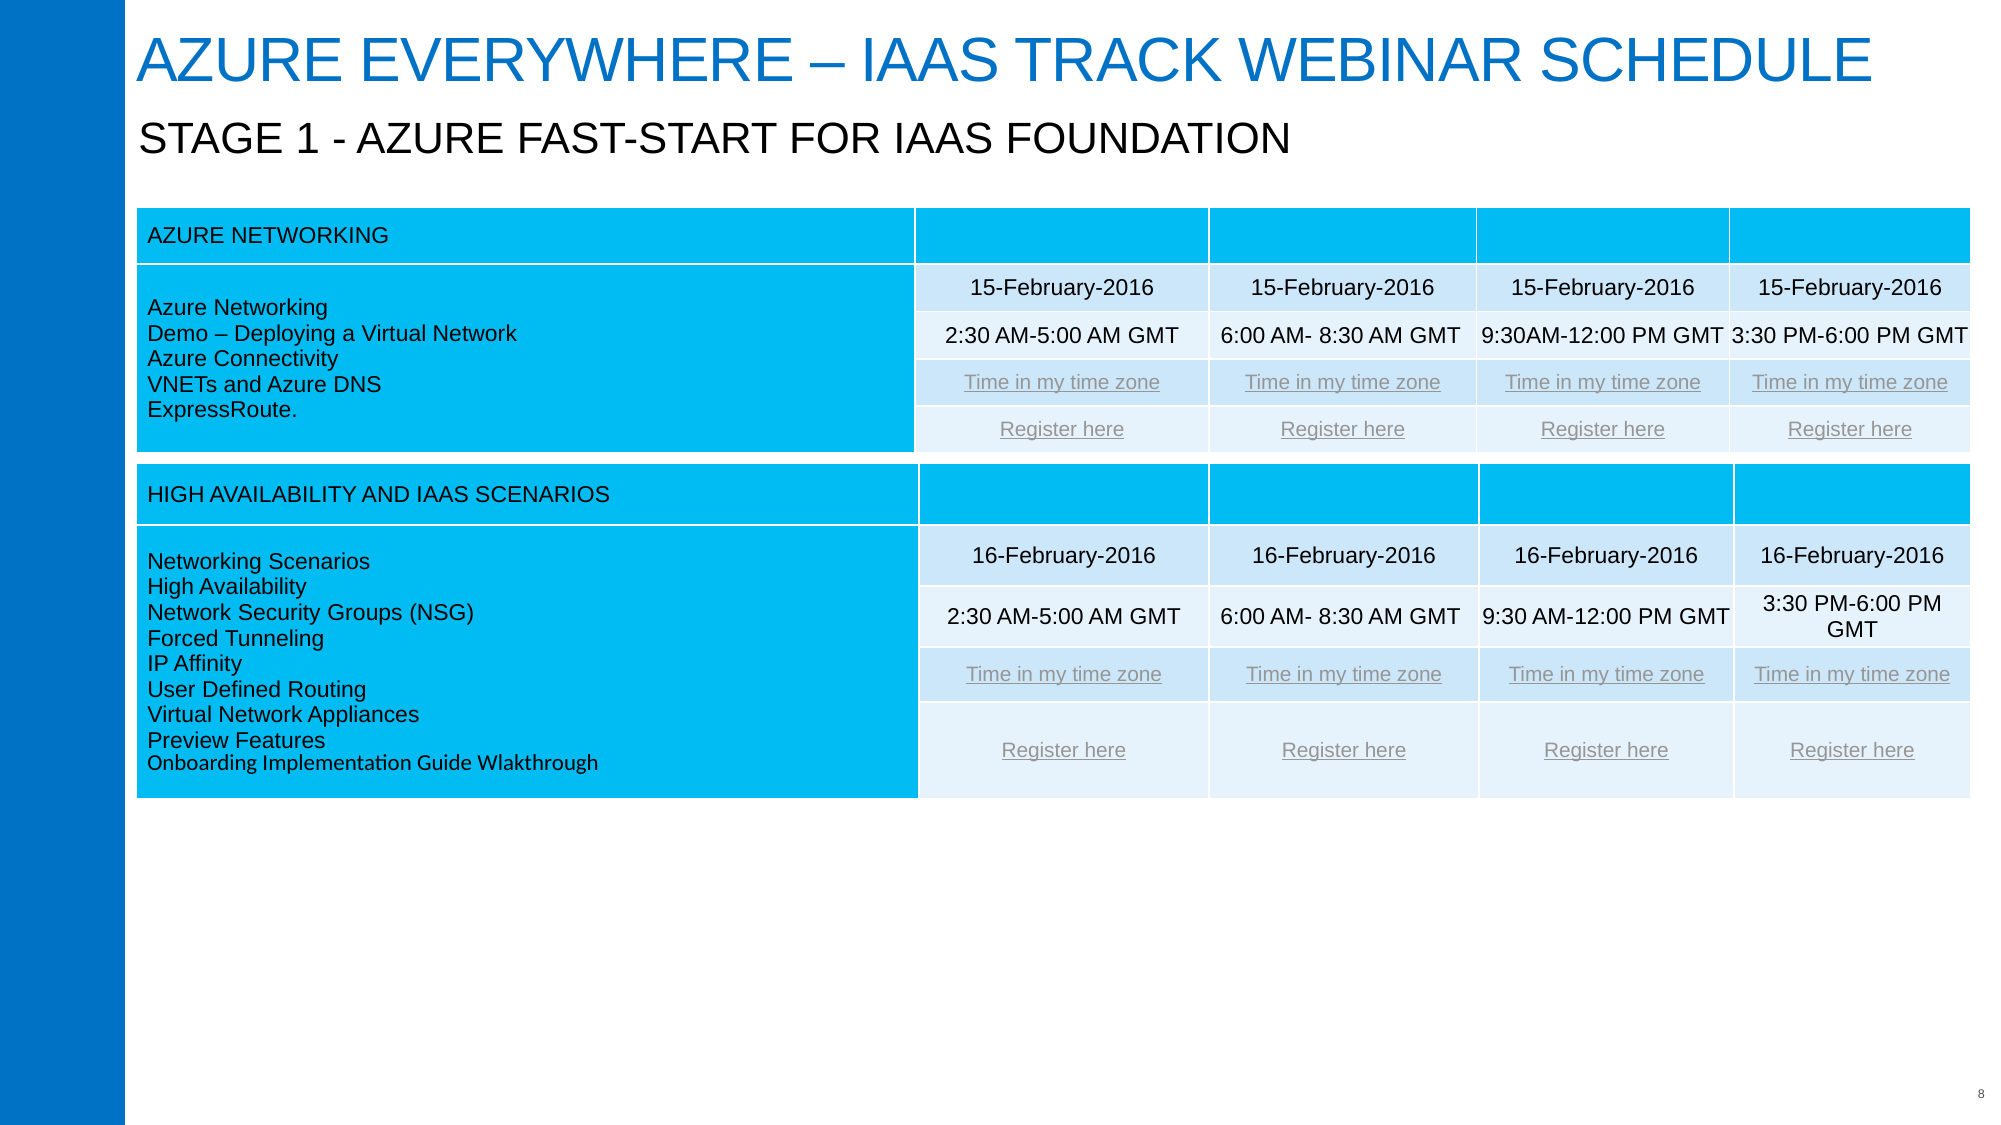

# AZURE EVERYWHERE – IAAS TRACK WEBINAR SCHEDULE
STAGE 1 - AZURE FAST-START FOR IAAS FOUNDATION
| AZURE NETWORKING |  |  |  |  |
| --- | --- | --- | --- | --- |
| Azure Networking Demo – Deploying a Virtual Network Azure Connectivity VNETs and Azure DNS ExpressRoute. | 15-February-2016 | 15-February-2016 | 15-February-2016 | 15-February-2016 |
|  | 2:30 AM-5:00 AM GMT | 6:00 AM- 8:30 AM GMT | 9:30AM-12:00 PM GMT | 3:30 PM-6:00 PM GMT |
|  | Time in my time zone | Time in my time zone | Time in my time zone | Time in my time zone |
|  | Register here | Register here | Register here | Register here |
| HIGH AVAILABILITY AND IAAS SCENARIOS |  |  |  |  |
| --- | --- | --- | --- | --- |
| Networking Scenarios High Availability Network Security Groups (NSG) Forced Tunneling IP Affinity User Defined Routing Virtual Network Appliances Preview Features Onboarding Implementation Guide Wlakthrough | 16-February-2016 | 16-February-2016 | 16-February-2016 | 16-February-2016 |
|  | 2:30 AM-5:00 AM GMT | 6:00 AM- 8:30 AM GMT | 9:30 AM-12:00 PM GMT | 3:30 PM-6:00 PM GMT |
|  | Time in my time zone | Time in my time zone | Time in my time zone | Time in my time zone |
|  | Register here | Register here | Register here | Register here |
8